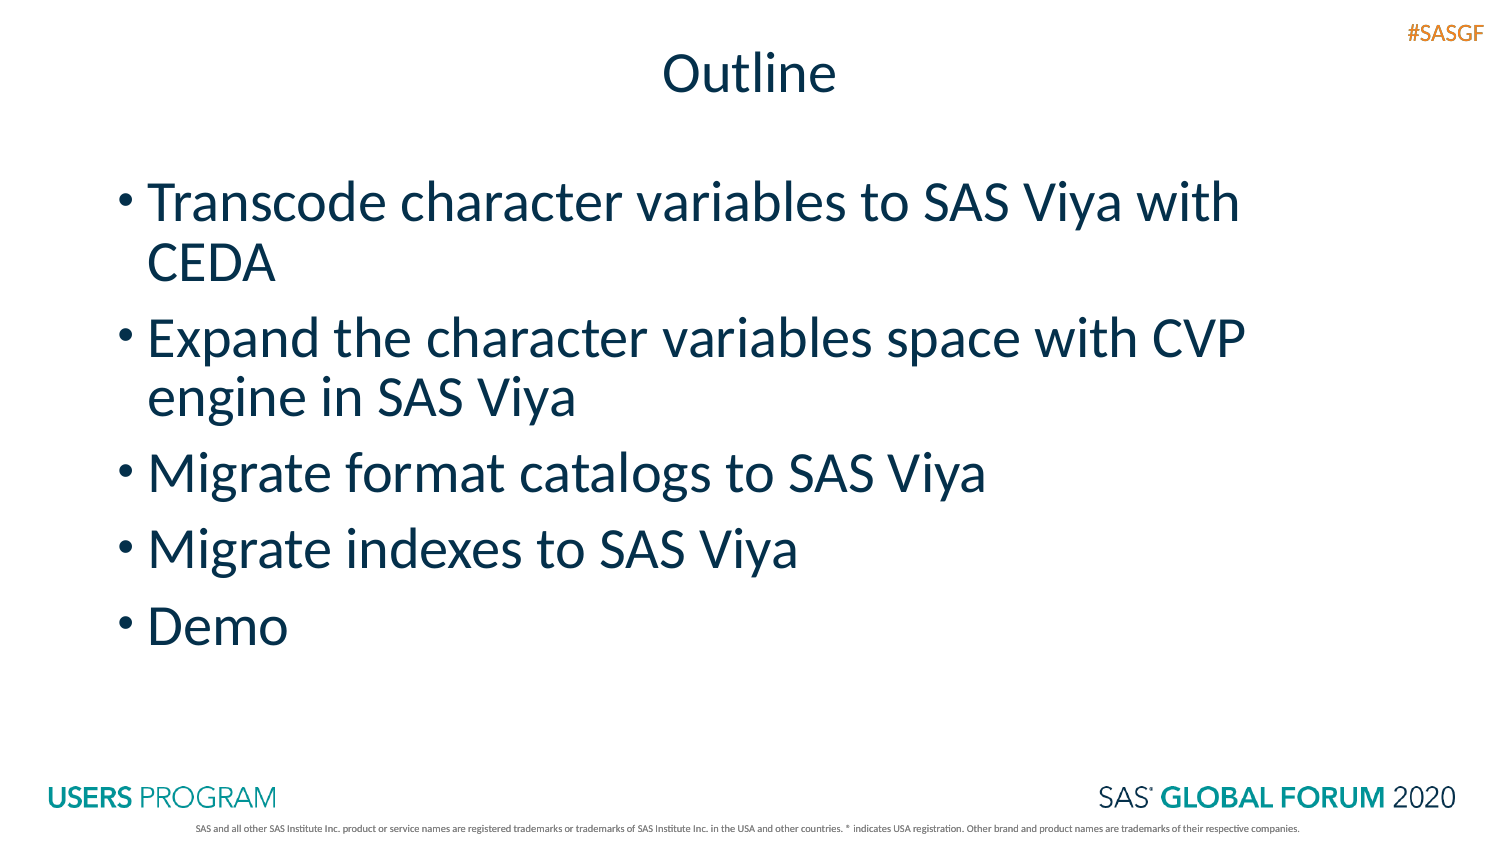

# Outline

Transcode character variables to SAS Viya with CEDA
Expand the character variables space with CVP engine in SAS Viya
Migrate format catalogs to SAS Viya
Migrate indexes to SAS Viya
Demo